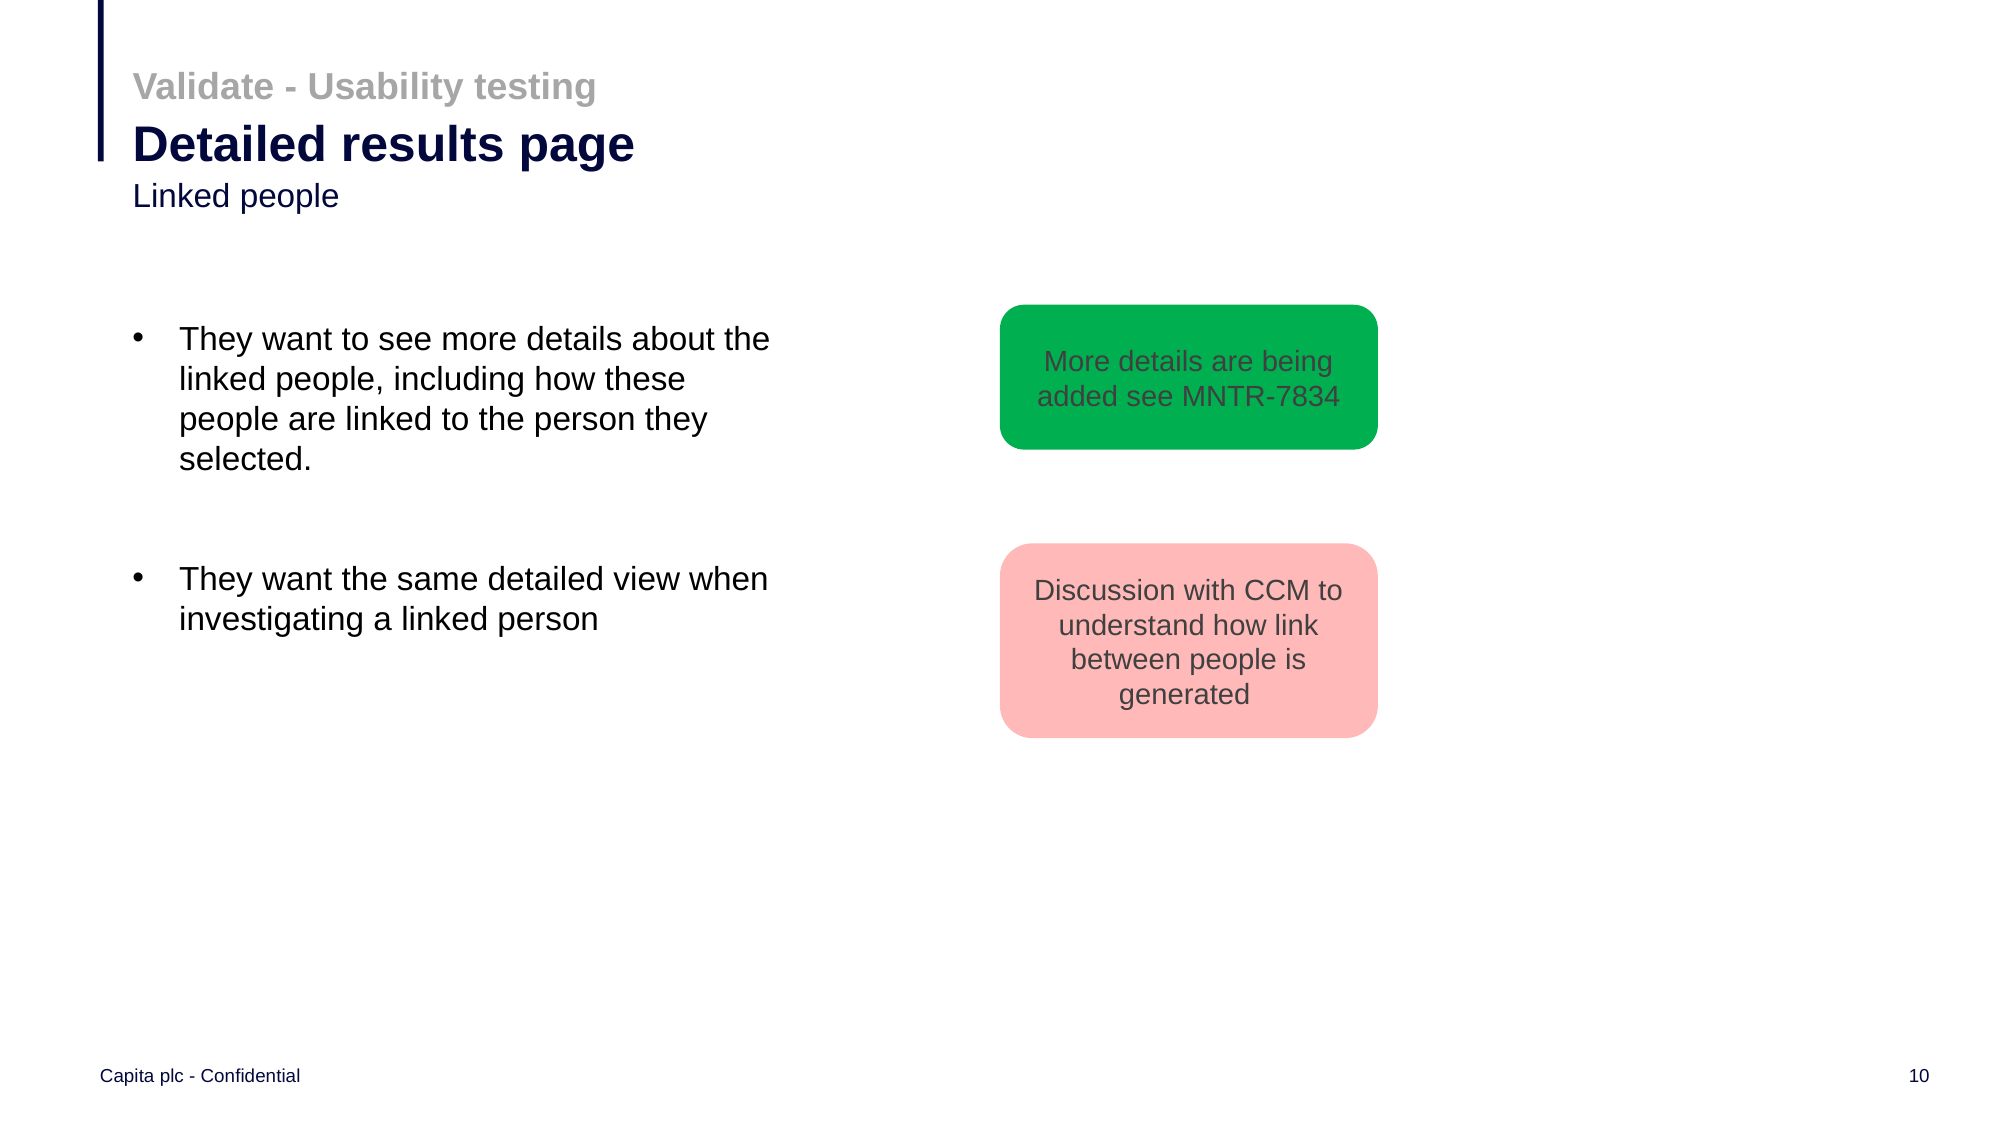

Validate - Usability testing
# Detailed results page
Linked people
More details are being added see MNTR-7834
They want to see more details about the linked people, including how these people are linked to the person they selected.

They want the same detailed view when investigating a linked person
Discussion with CCM to understand how link between people is generated
Capita plc - Confidential
10